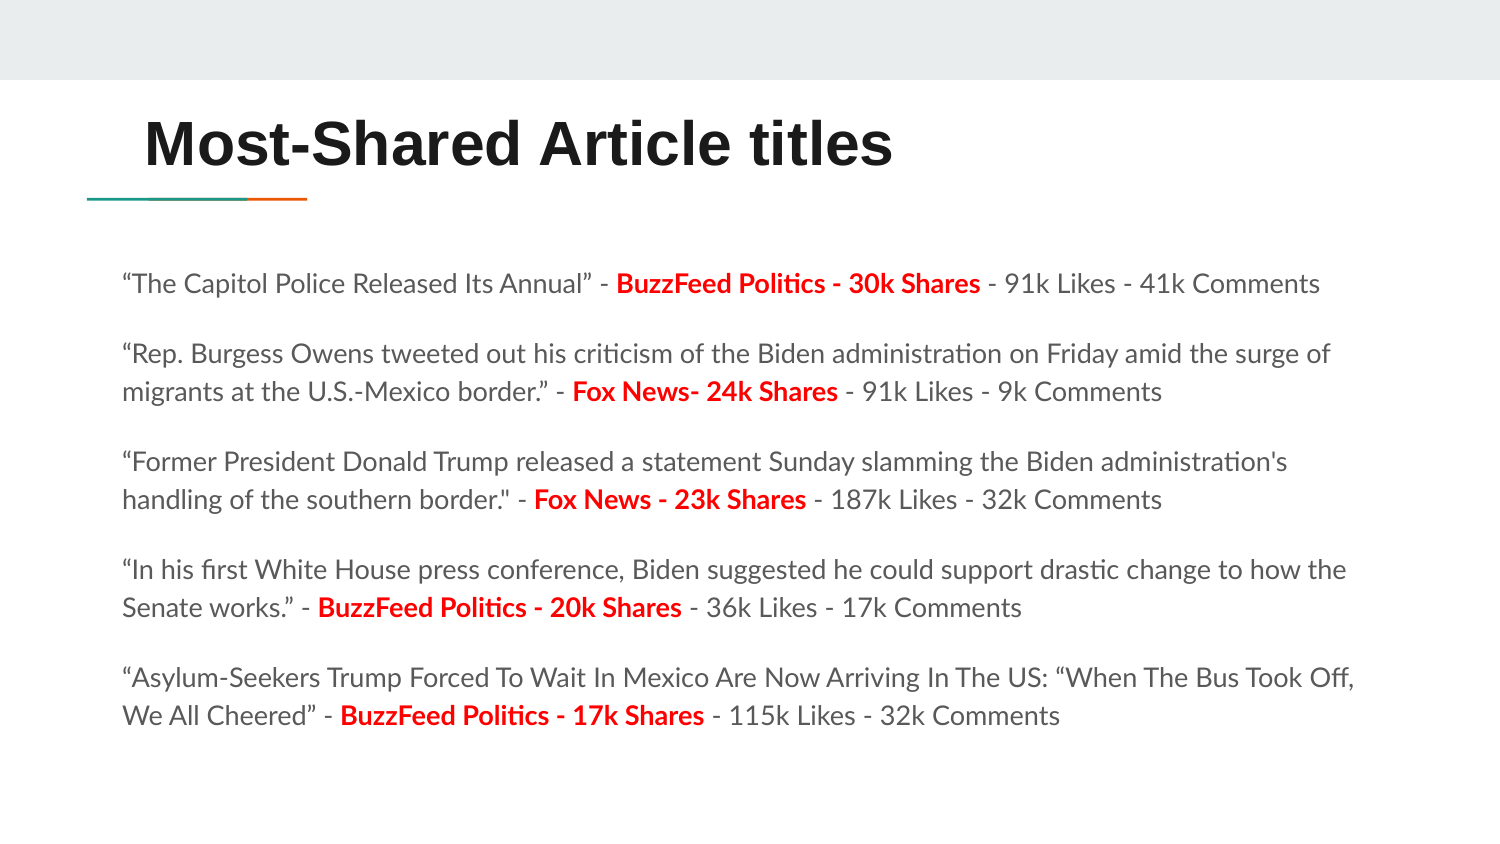

Most-Shared Article titles
“The Capitol Police Released Its Annual” - BuzzFeed Politics - 30k Shares - 91k Likes - 41k Comments
“Rep. Burgess Owens tweeted out his criticism of the Biden administration on Friday amid the surge of migrants at the U.S.-Mexico border.” - Fox News- 24k Shares - 91k Likes - 9k Comments
“Former President Donald Trump released a statement Sunday slamming the Biden administration's handling of the southern border." - Fox News - 23k Shares - 187k Likes - 32k Comments
“In his first White House press conference, Biden suggested he could support drastic change to how the Senate works.” - BuzzFeed Politics - 20k Shares - 36k Likes - 17k Comments
“Asylum-Seekers Trump Forced To Wait In Mexico Are Now Arriving In The US: “When The Bus Took Off, We All Cheered” - BuzzFeed Politics - 17k Shares - 115k Likes - 32k Comments